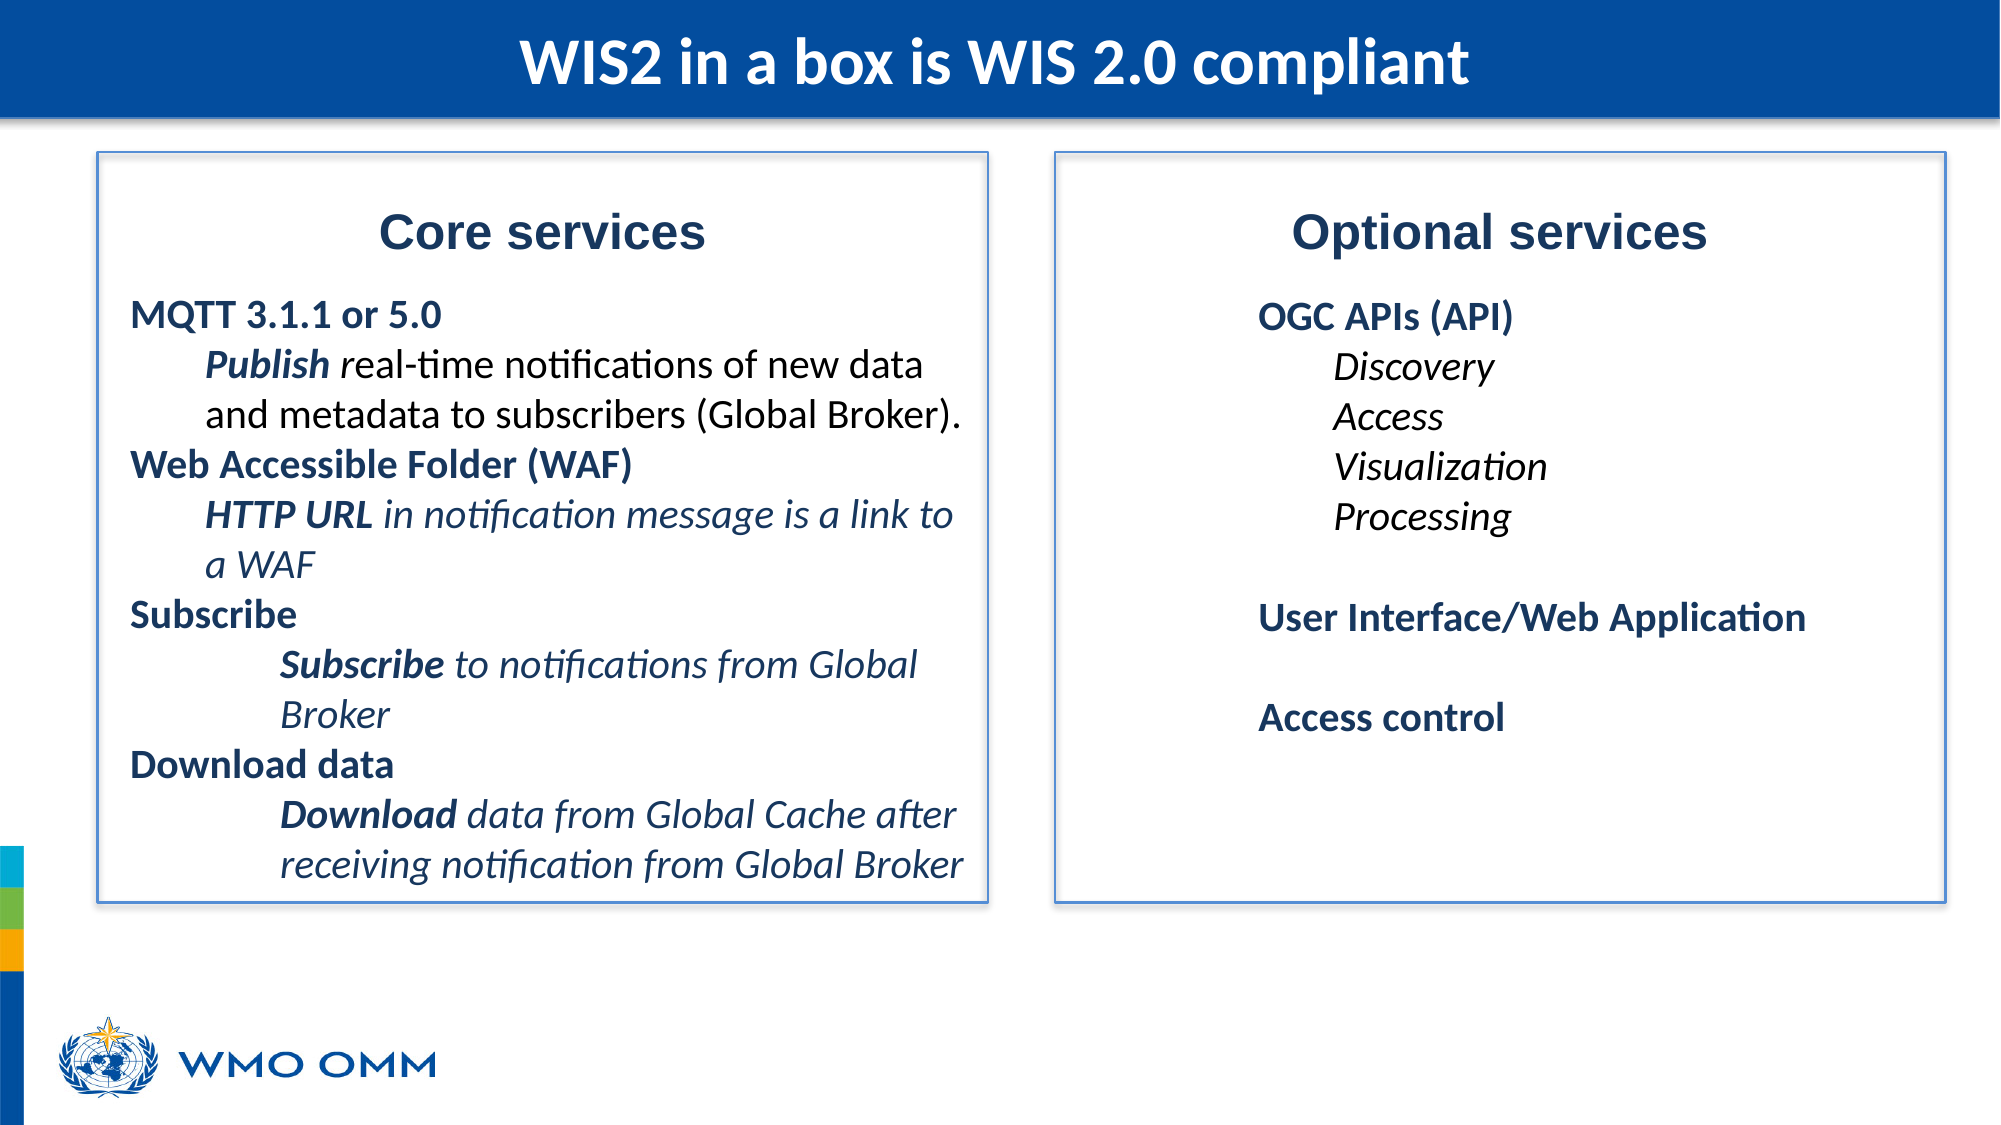

WIS2 in a box is WIS 2.0 compliant

Core services
Optional services
MQTT 3.1.1 or 5.0
Publish real-time notifications of new data and metadata to subscribers (Global Broker).
Web Accessible Folder (WAF)
HTTP URL in notification message is a link to a WAF
Subscribe
	Subscribe to notifications from Global 	Broker
Download data
	Download data from Global Cache after 	receiving notification from Global Broker

OGC APIs (API)
Discovery
Access
Visualization
Processing

User Interface/Web Application

Access control